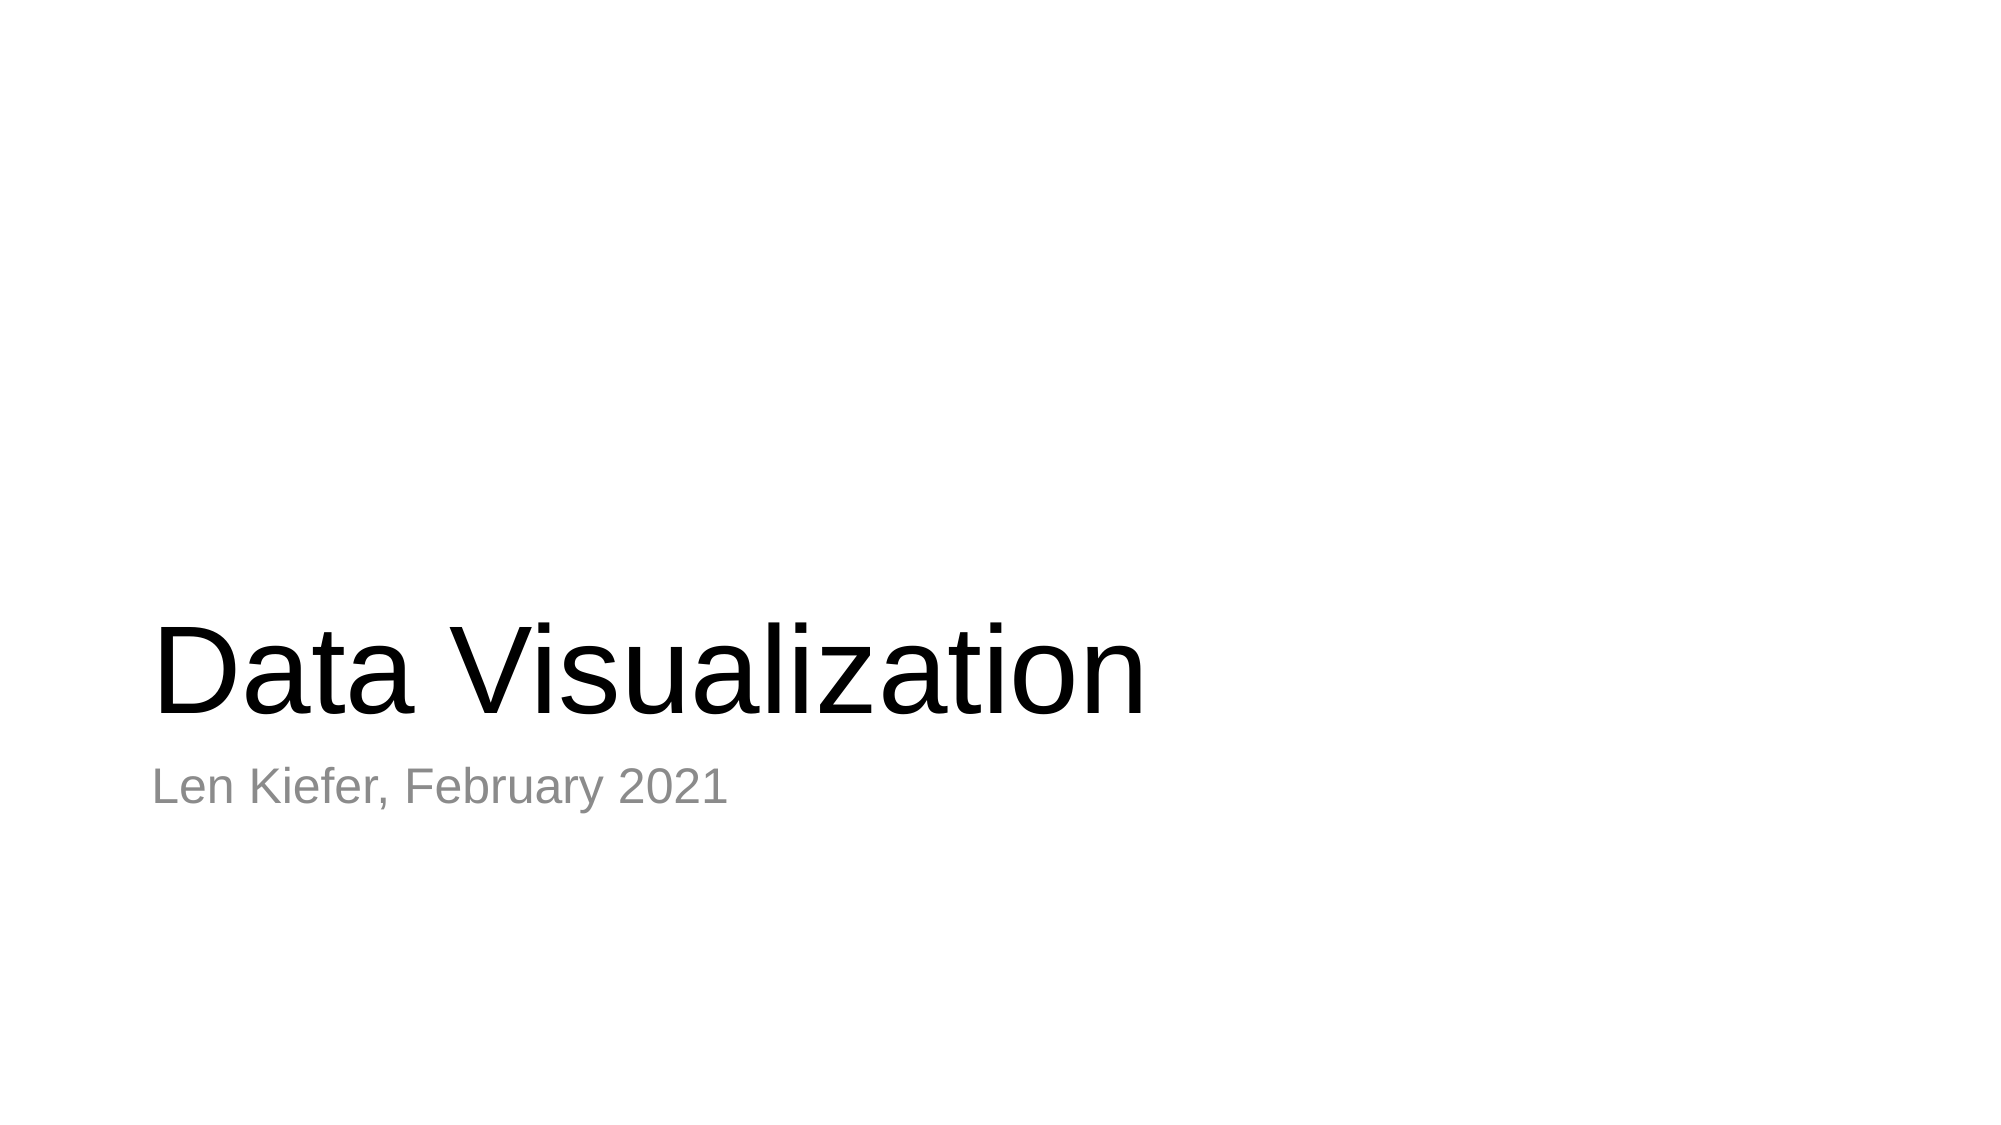

# Data Visualization
Len Kiefer, February 2021